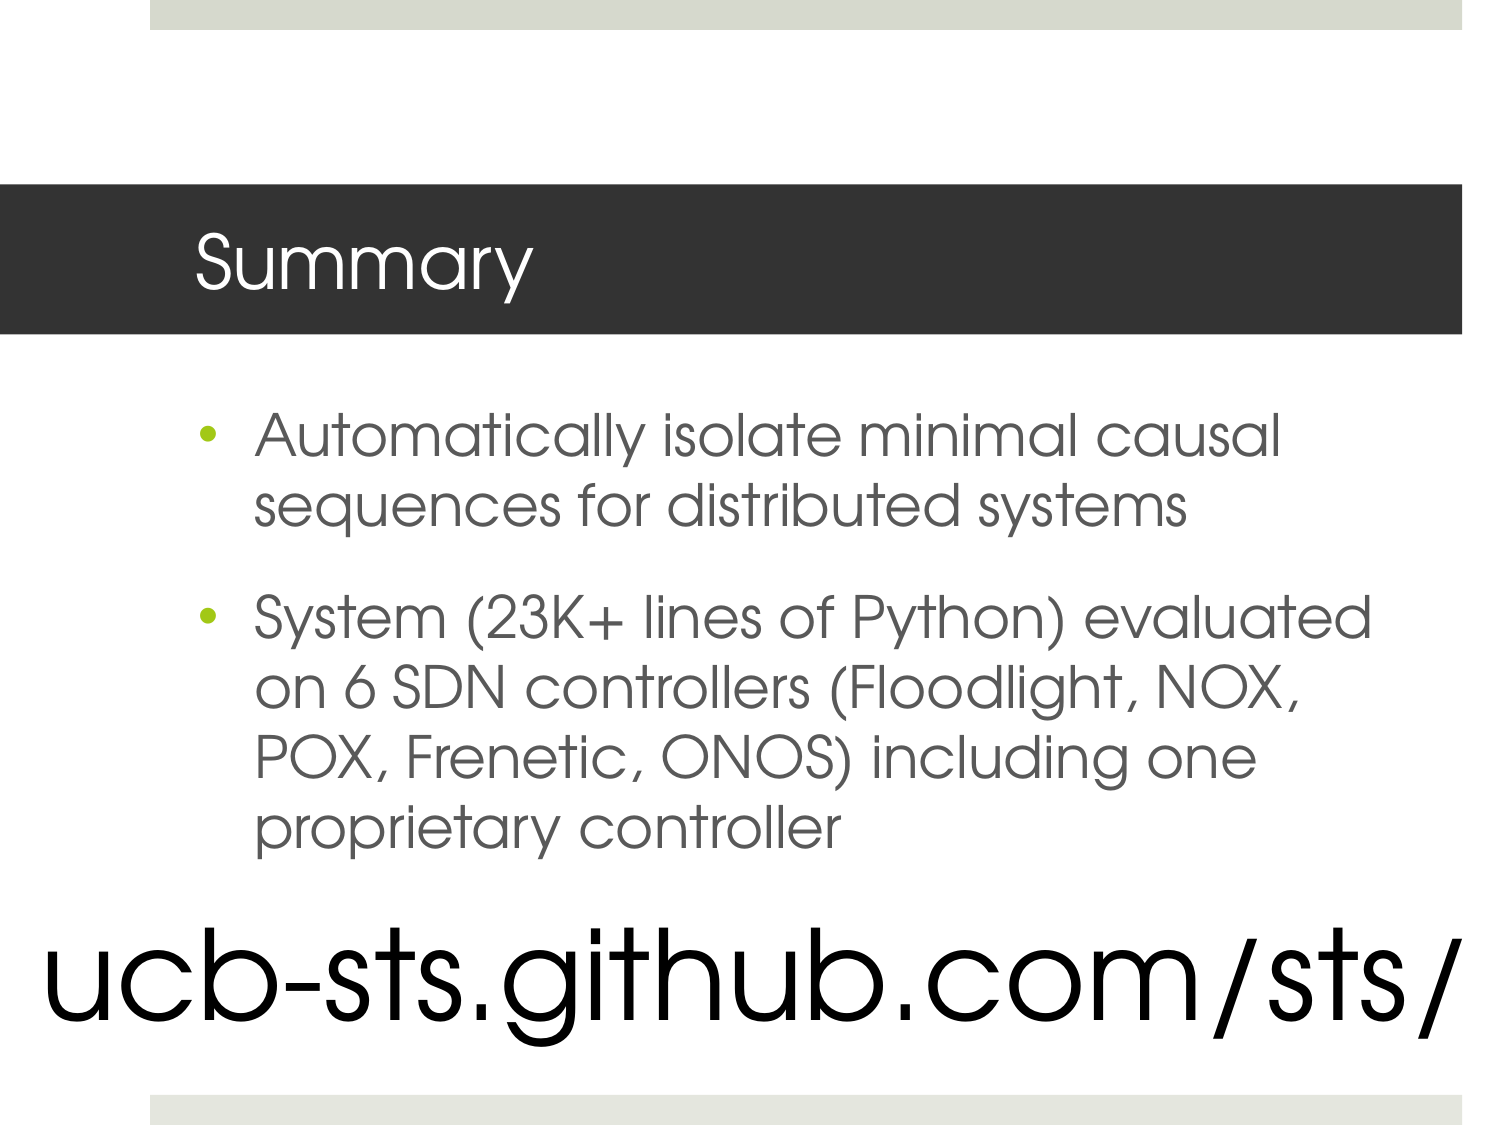

# Summary
Automatically isolate minimal causal sequences for distributed systems
System (23K+ lines of Python) evaluated on 6 SDN controllers (Floodlight, NOX, POX, Frenetic, ONOS) including one proprietary controller
ucb-sts.github.com/sts/